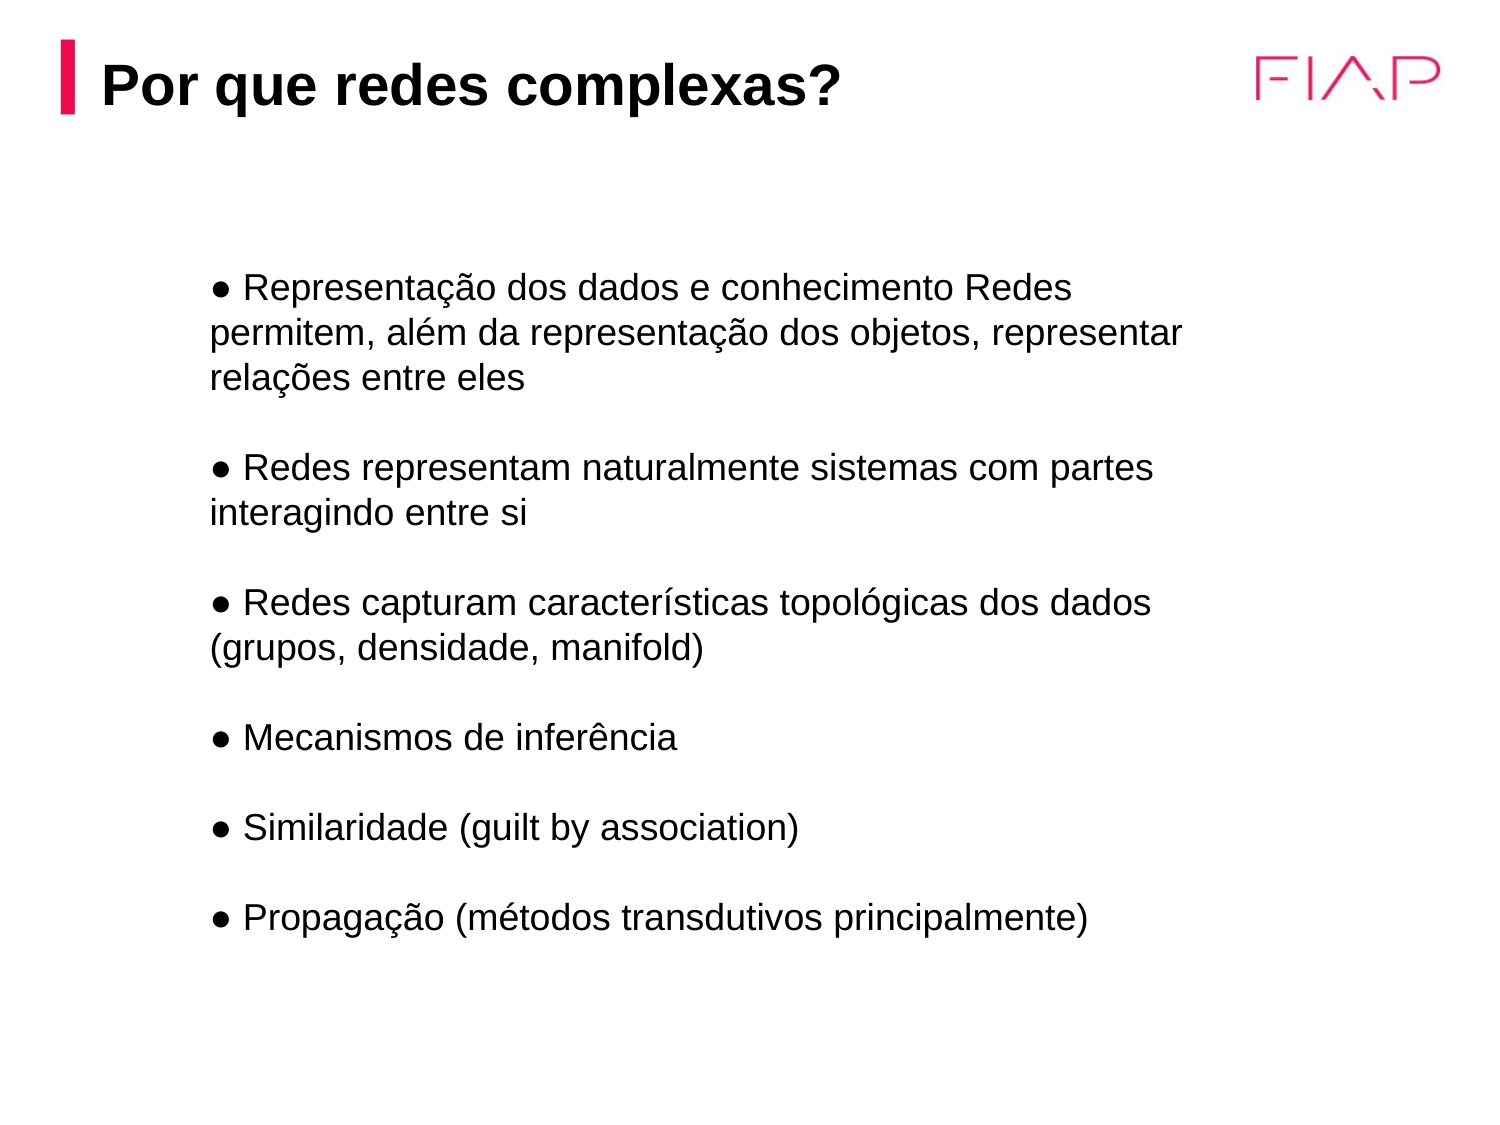

Por que redes complexas?
● Representação dos dados e conhecimento Redes permitem, além da representação dos objetos, representar relações entre eles

● Redes representam naturalmente sistemas com partes interagindo entre si

● Redes capturam características topológicas dos dados (grupos, densidade, manifold)

● Mecanismos de inferência

● Similaridade (guilt by association)

● Propagação (métodos transdutivos principalmente)